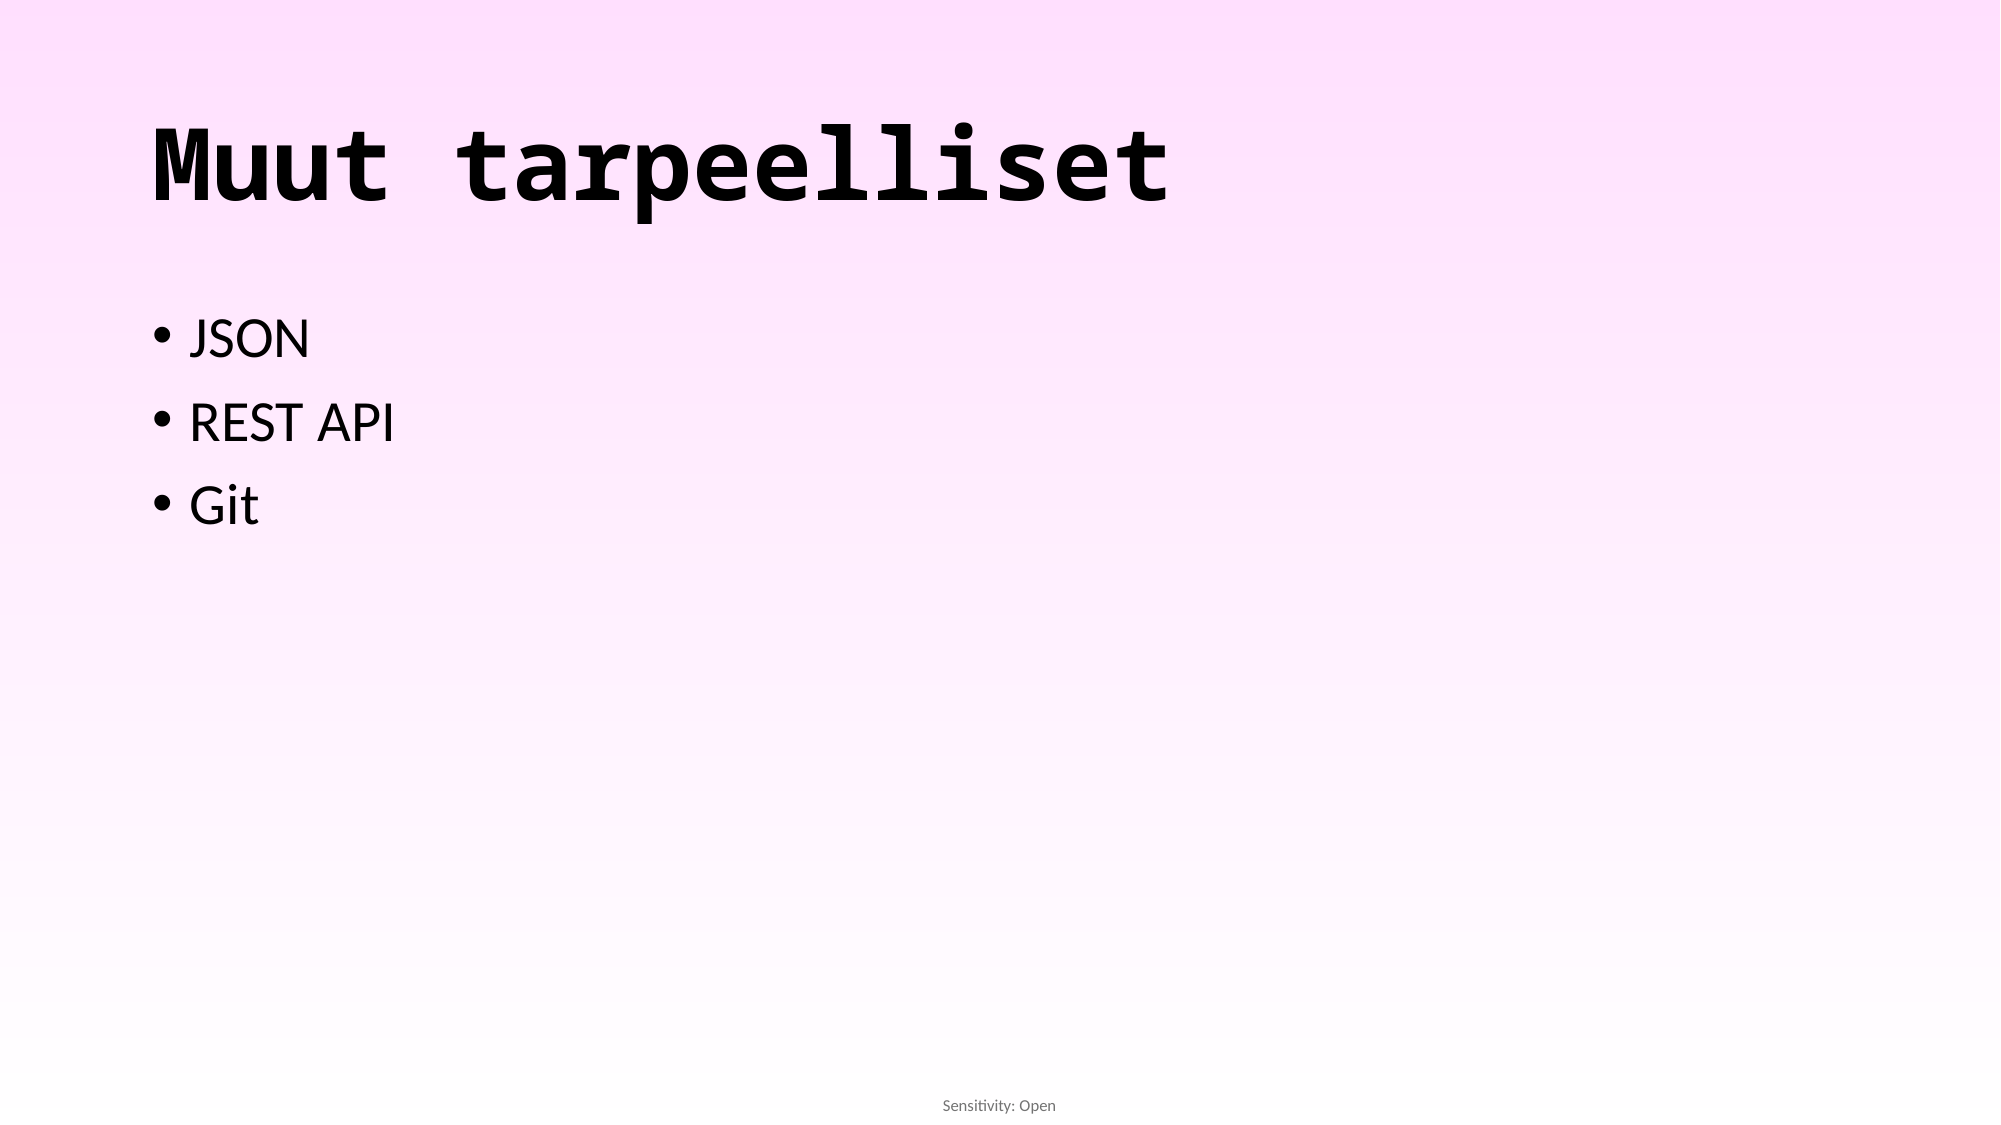

# Muut tarpeelliset
JSON
REST API
Git